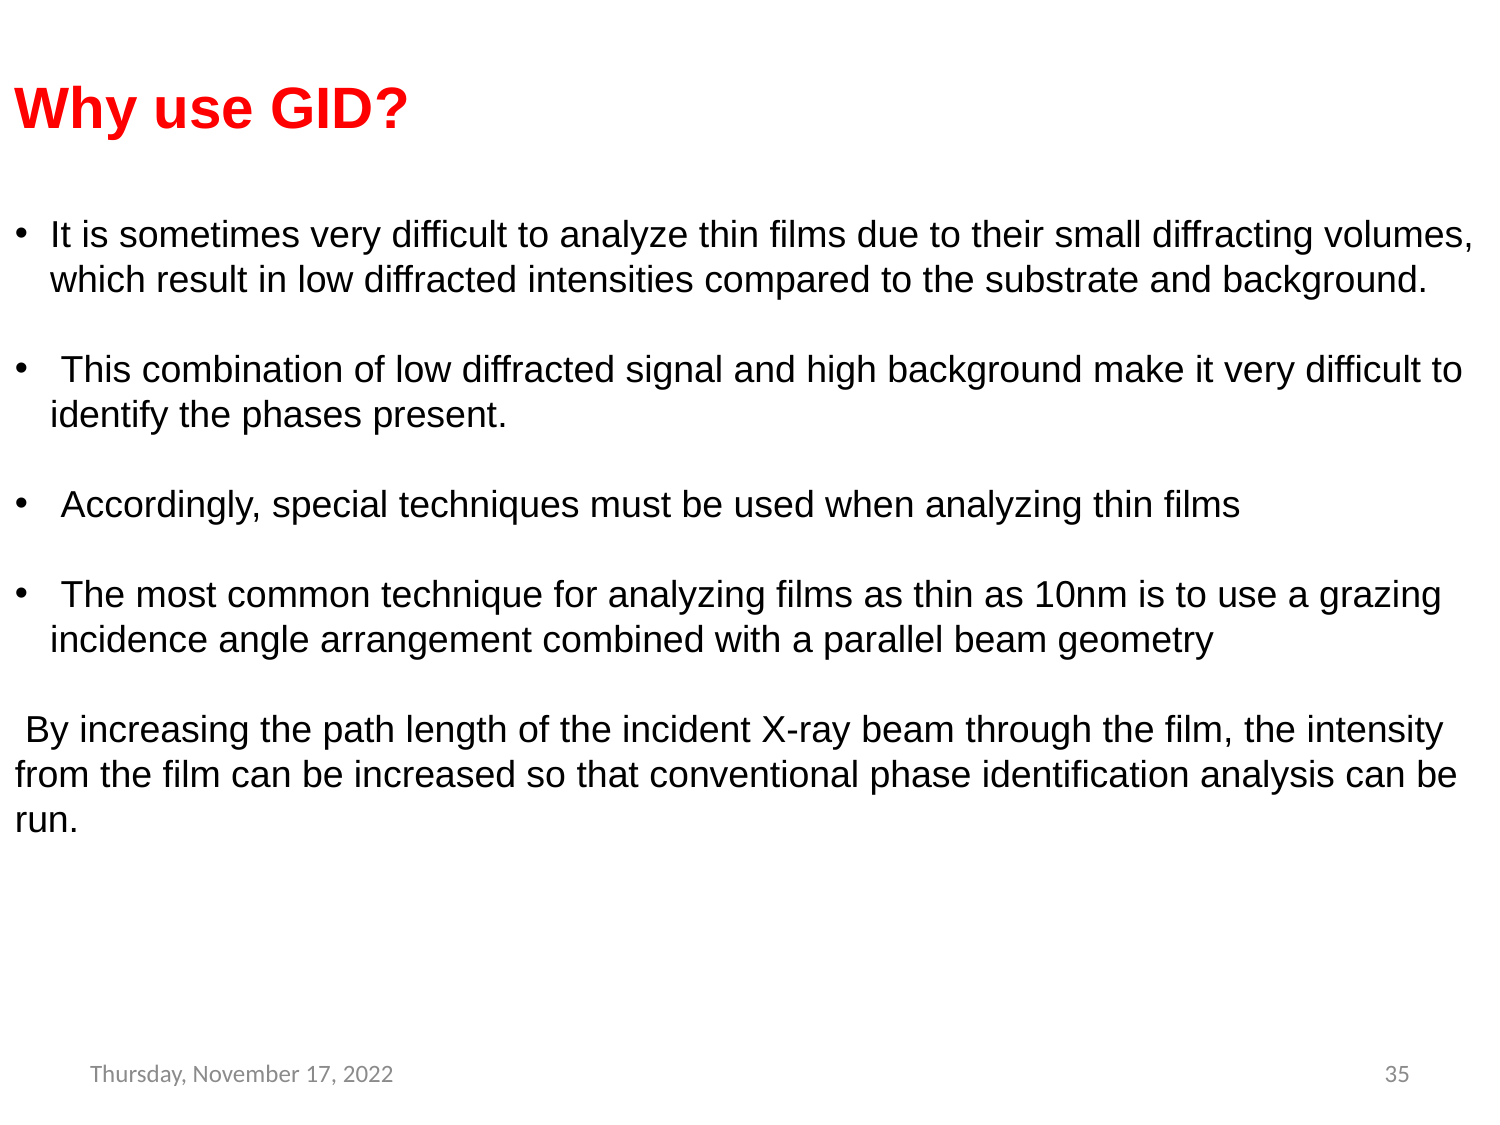

Why use GID?

It is sometimes very difficult to analyze thin films due to their small diffracting volumes, which result in low diffracted intensities compared to the substrate and background.

 This combination of low diffracted signal and high background make it very difficult to identify the phases present.

 Accordingly, special techniques must be used when analyzing thin films

 The most common technique for analyzing films as thin as 10nm is to use a grazing incidence angle arrangement combined with a parallel beam geometry

 By increasing the path length of the incident X-ray beam through the film, the intensity from the film can be increased so that conventional phase identification analysis can be run.
Thursday, November 17, 2022
35